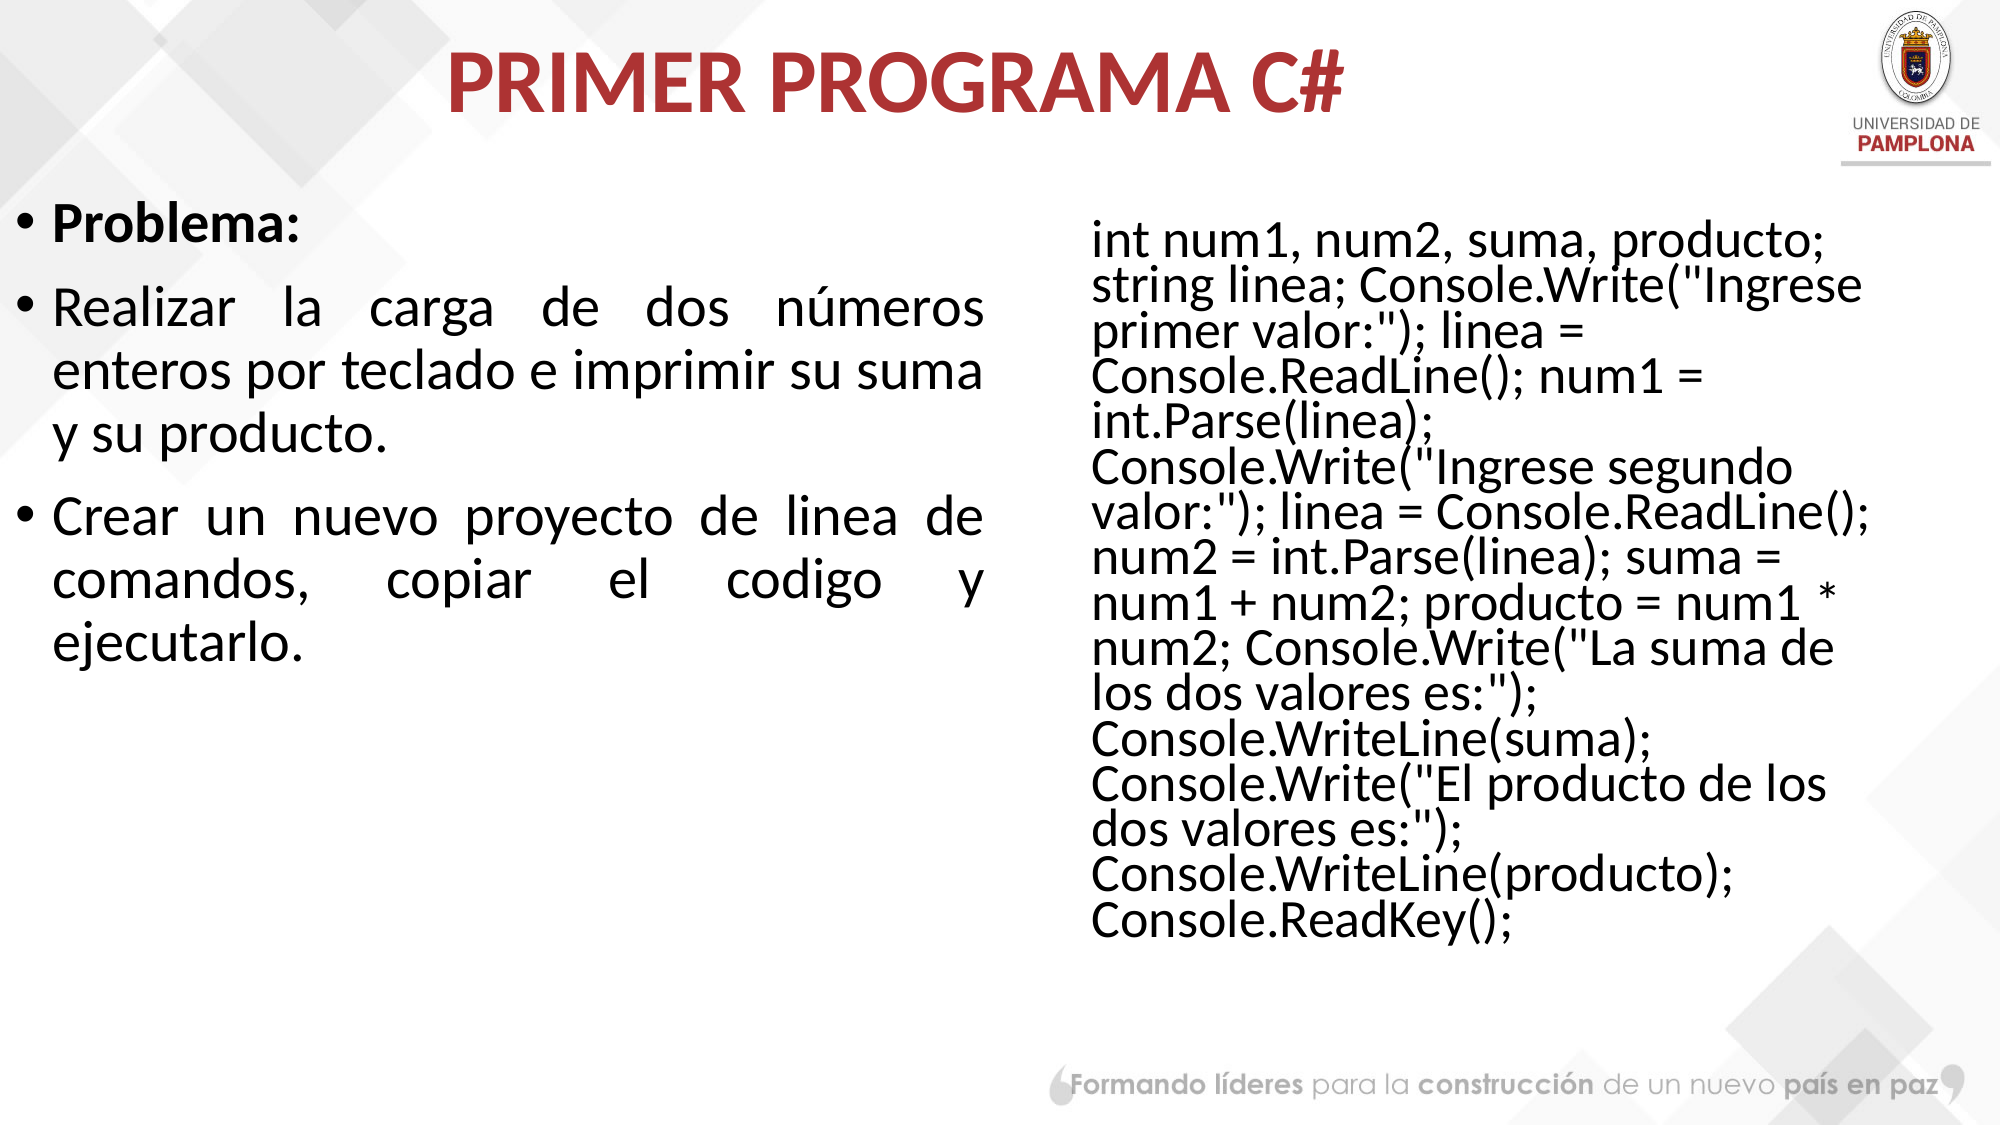

# PRIMER PROGRAMA C#
Problema:
Realizar la carga de dos números enteros por teclado e imprimir su suma y su producto.
Crear un nuevo proyecto de linea de comandos, copiar el codigo y ejecutarlo.
int num1, num2, suma, producto; string linea; Console.Write("Ingrese primer valor:"); linea = Console.ReadLine(); num1 = int.Parse(linea); Console.Write("Ingrese segundo valor:"); linea = Console.ReadLine(); num2 = int.Parse(linea); suma = num1 + num2; producto = num1 * num2; Console.Write("La suma de los dos valores es:"); Console.WriteLine(suma); Console.Write("El producto de los dos valores es:"); Console.WriteLine(producto); Console.ReadKey();